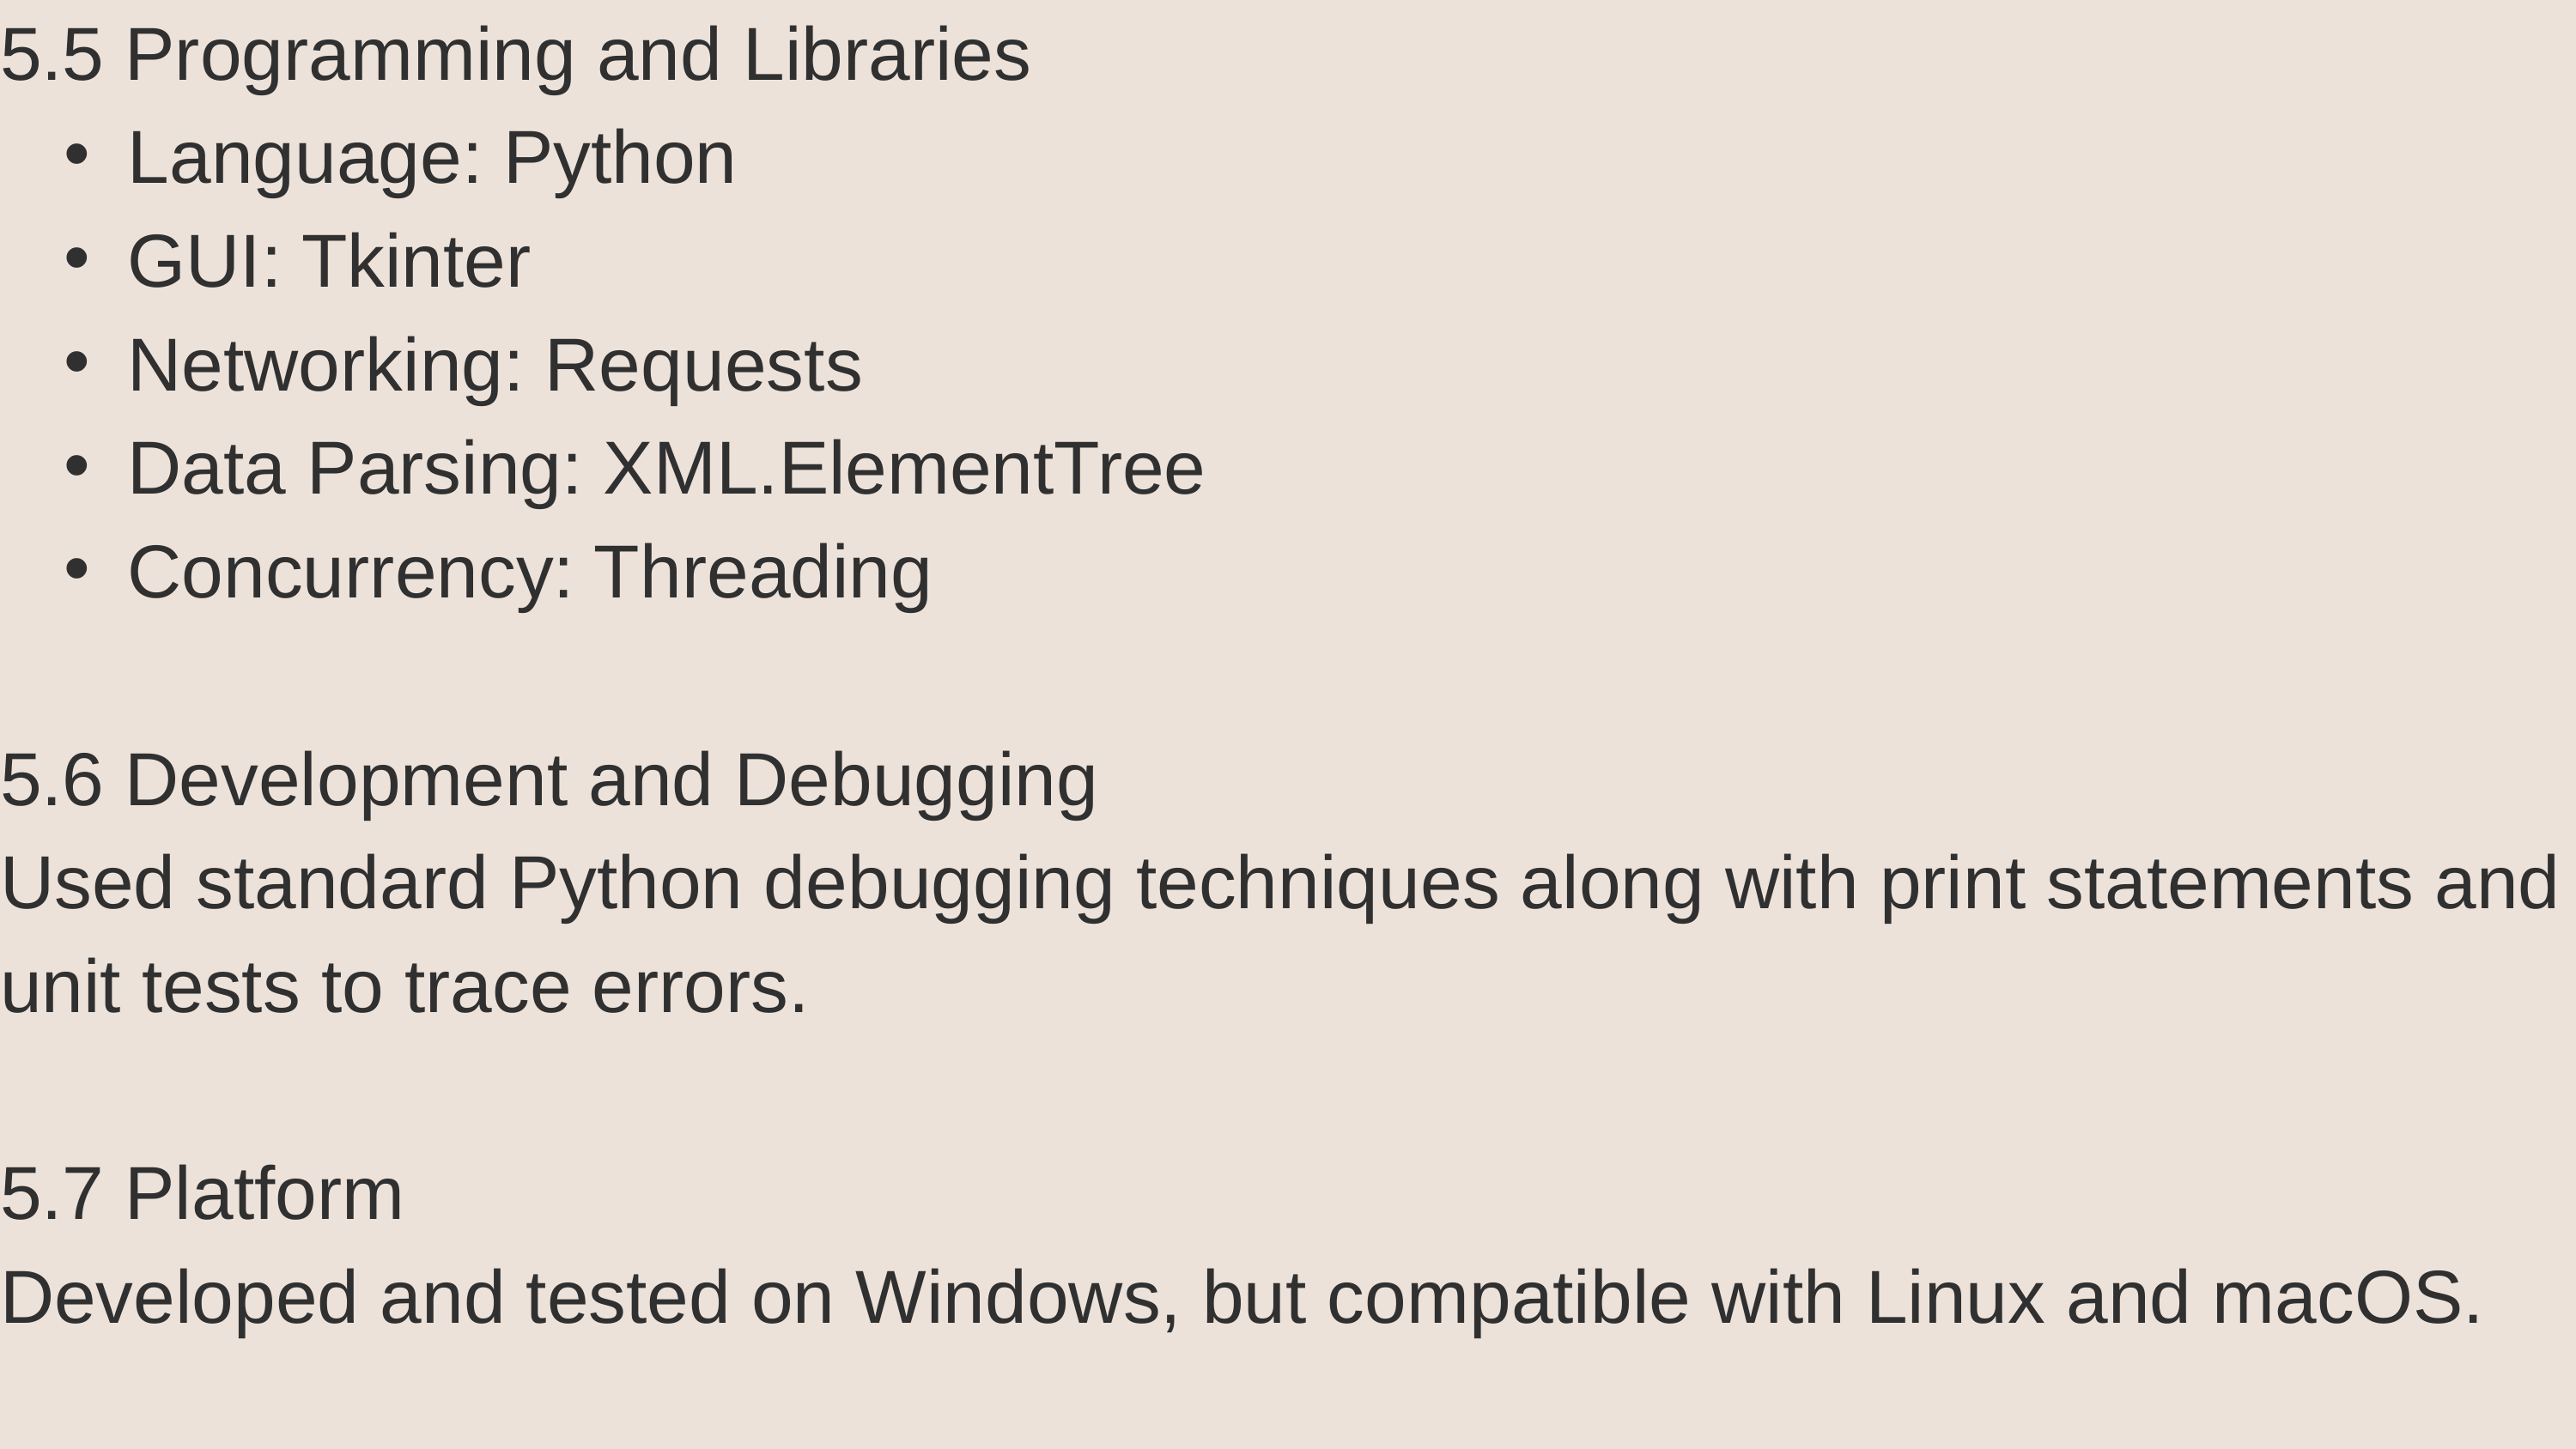

5.5 Programming and Libraries
Language: Python
GUI: Tkinter
Networking: Requests
Data Parsing: XML.ElementTree
Concurrency: Threading

5.6 Development and Debugging
Used standard Python debugging techniques along with print statements and unit tests to trace errors.

5.7 Platform
Developed and tested on Windows, but compatible with Linux and macOS.